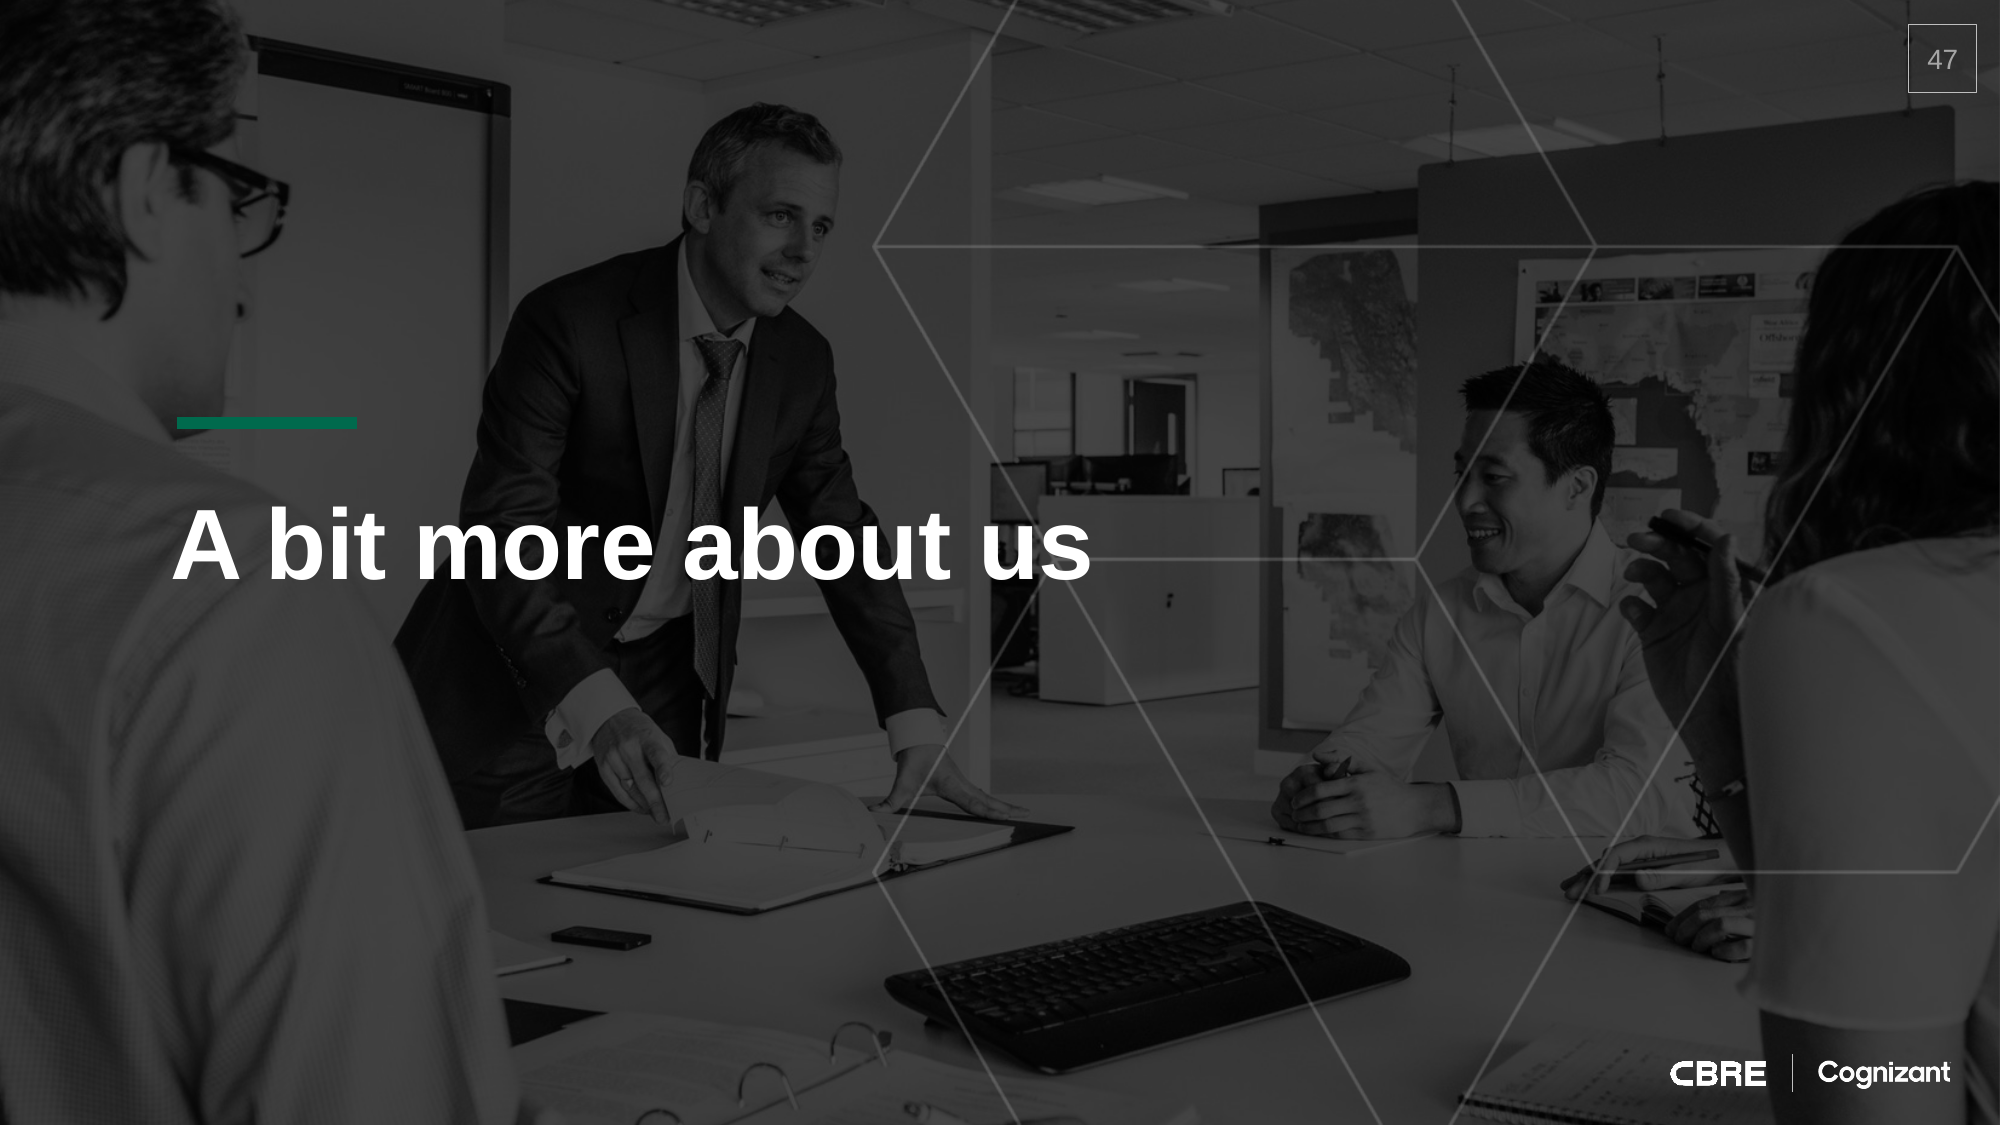

47
# A bit more about us